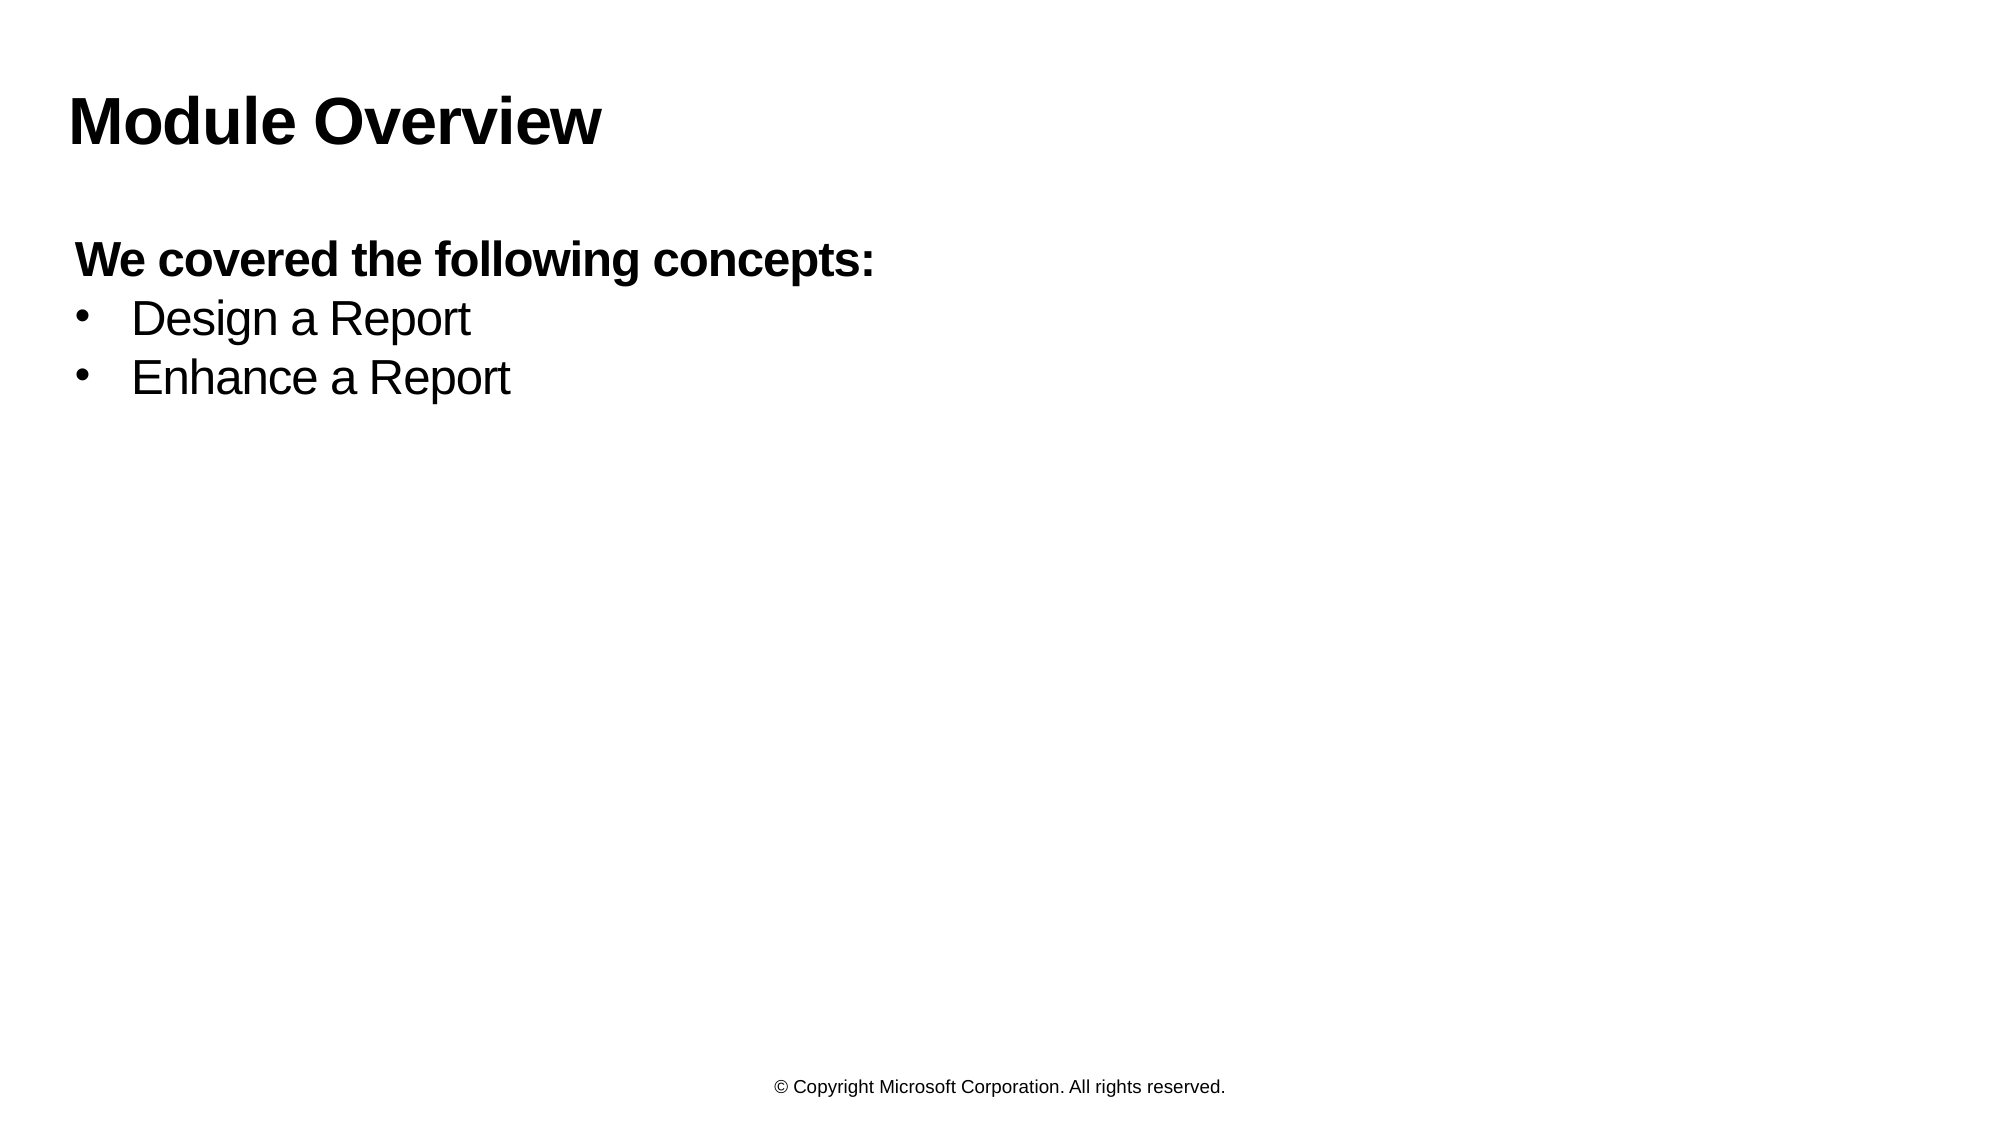

# Module Overview
We covered the following concepts:
Design a Report
Enhance a Report